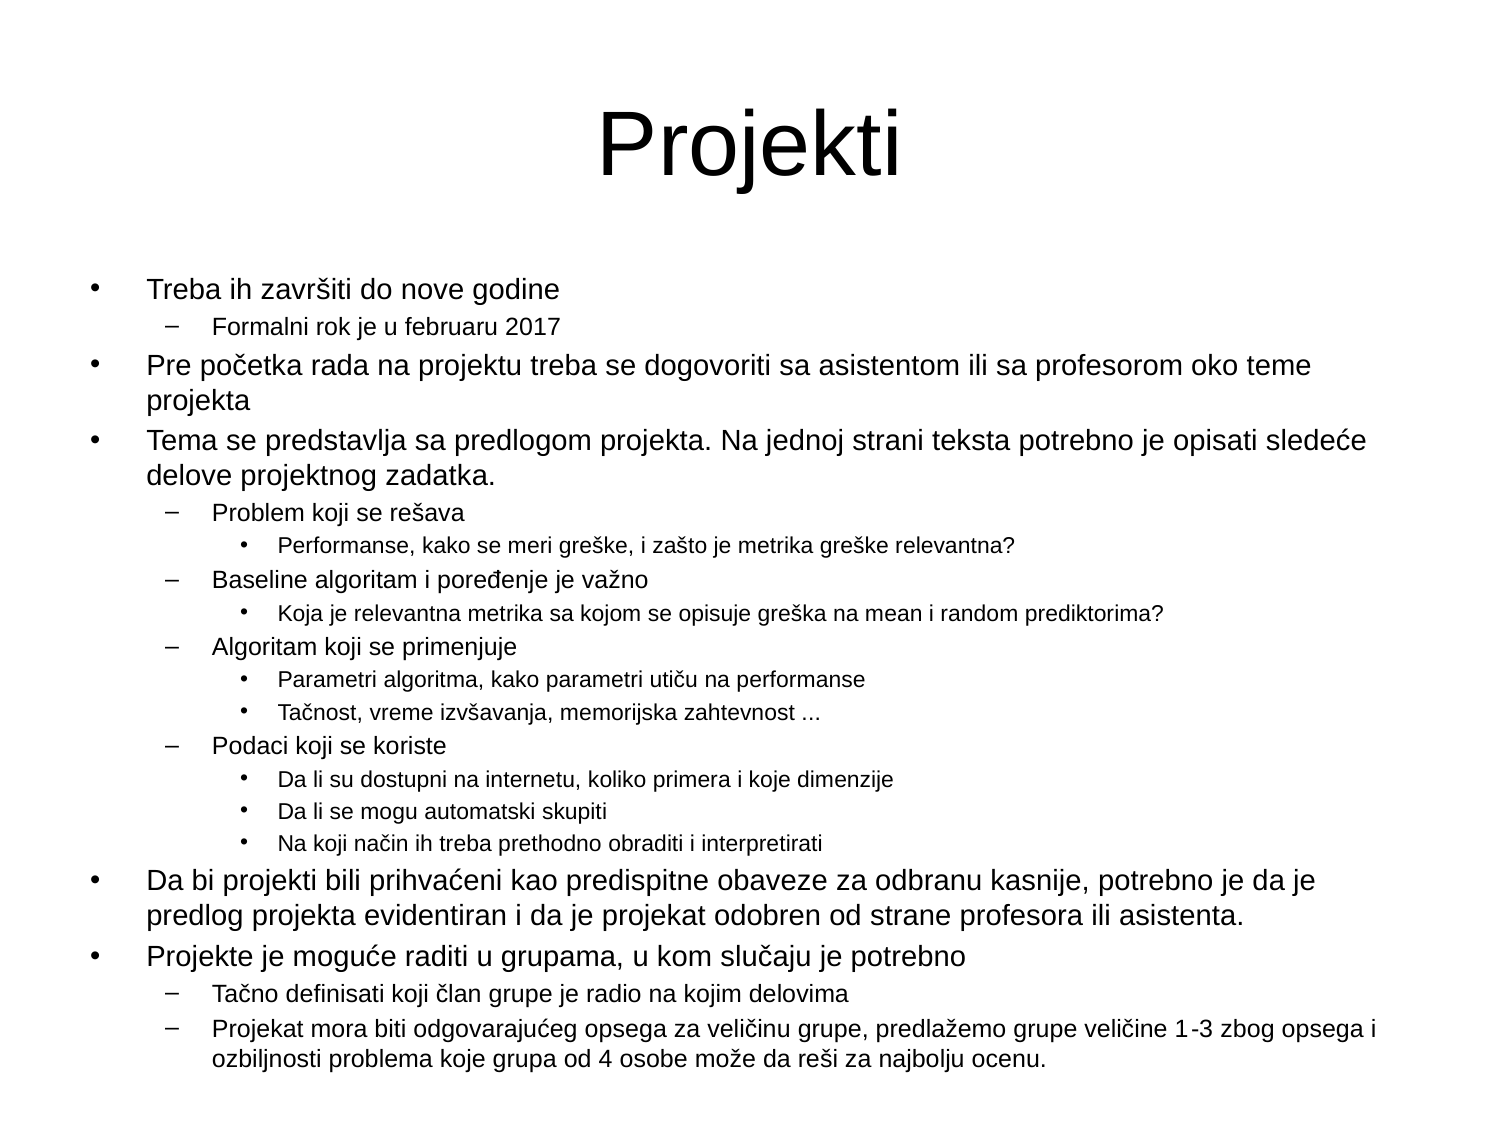

# Projekti
Treba ih završiti do nove godine
Formalni rok je u februaru 2017
Pre početka rada na projektu treba se dogovoriti sa asistentom ili sa profesorom oko teme projekta
Tema se predstavlja sa predlogom projekta. Na jednoj strani teksta potrebno je opisati sledeće delove projektnog zadatka.
Problem koji se rešava
Performanse, kako se meri greške, i zašto je metrika greške relevantna?
Baseline algoritam i poređenje je važno
Koja je relevantna metrika sa kojom se opisuje greška na mean i random prediktorima?
Algoritam koji se primenjuje
Parametri algoritma, kako parametri utiču na performanse
Tačnost, vreme izvšavanja, memorijska zahtevnost ...
Podaci koji se koriste
Da li su dostupni na internetu, koliko primera i koje dimenzije
Da li se mogu automatski skupiti
Na koji način ih treba prethodno obraditi i interpretirati
Da bi projekti bili prihvaćeni kao predispitne obaveze za odbranu kasnije, potrebno je da je predlog projekta evidentiran i da je projekat odobren od strane profesora ili asistenta.
Projekte je moguće raditi u grupama, u kom slučaju je potrebno
Tačno definisati koji član grupe je radio na kojim delovima
Projekat mora biti odgovarajućeg opsega za veličinu grupe, predlažemo grupe veličine 1-3 zbog opsega i ozbiljnosti problema koje grupa od 4 osobe može da reši za najbolju ocenu.